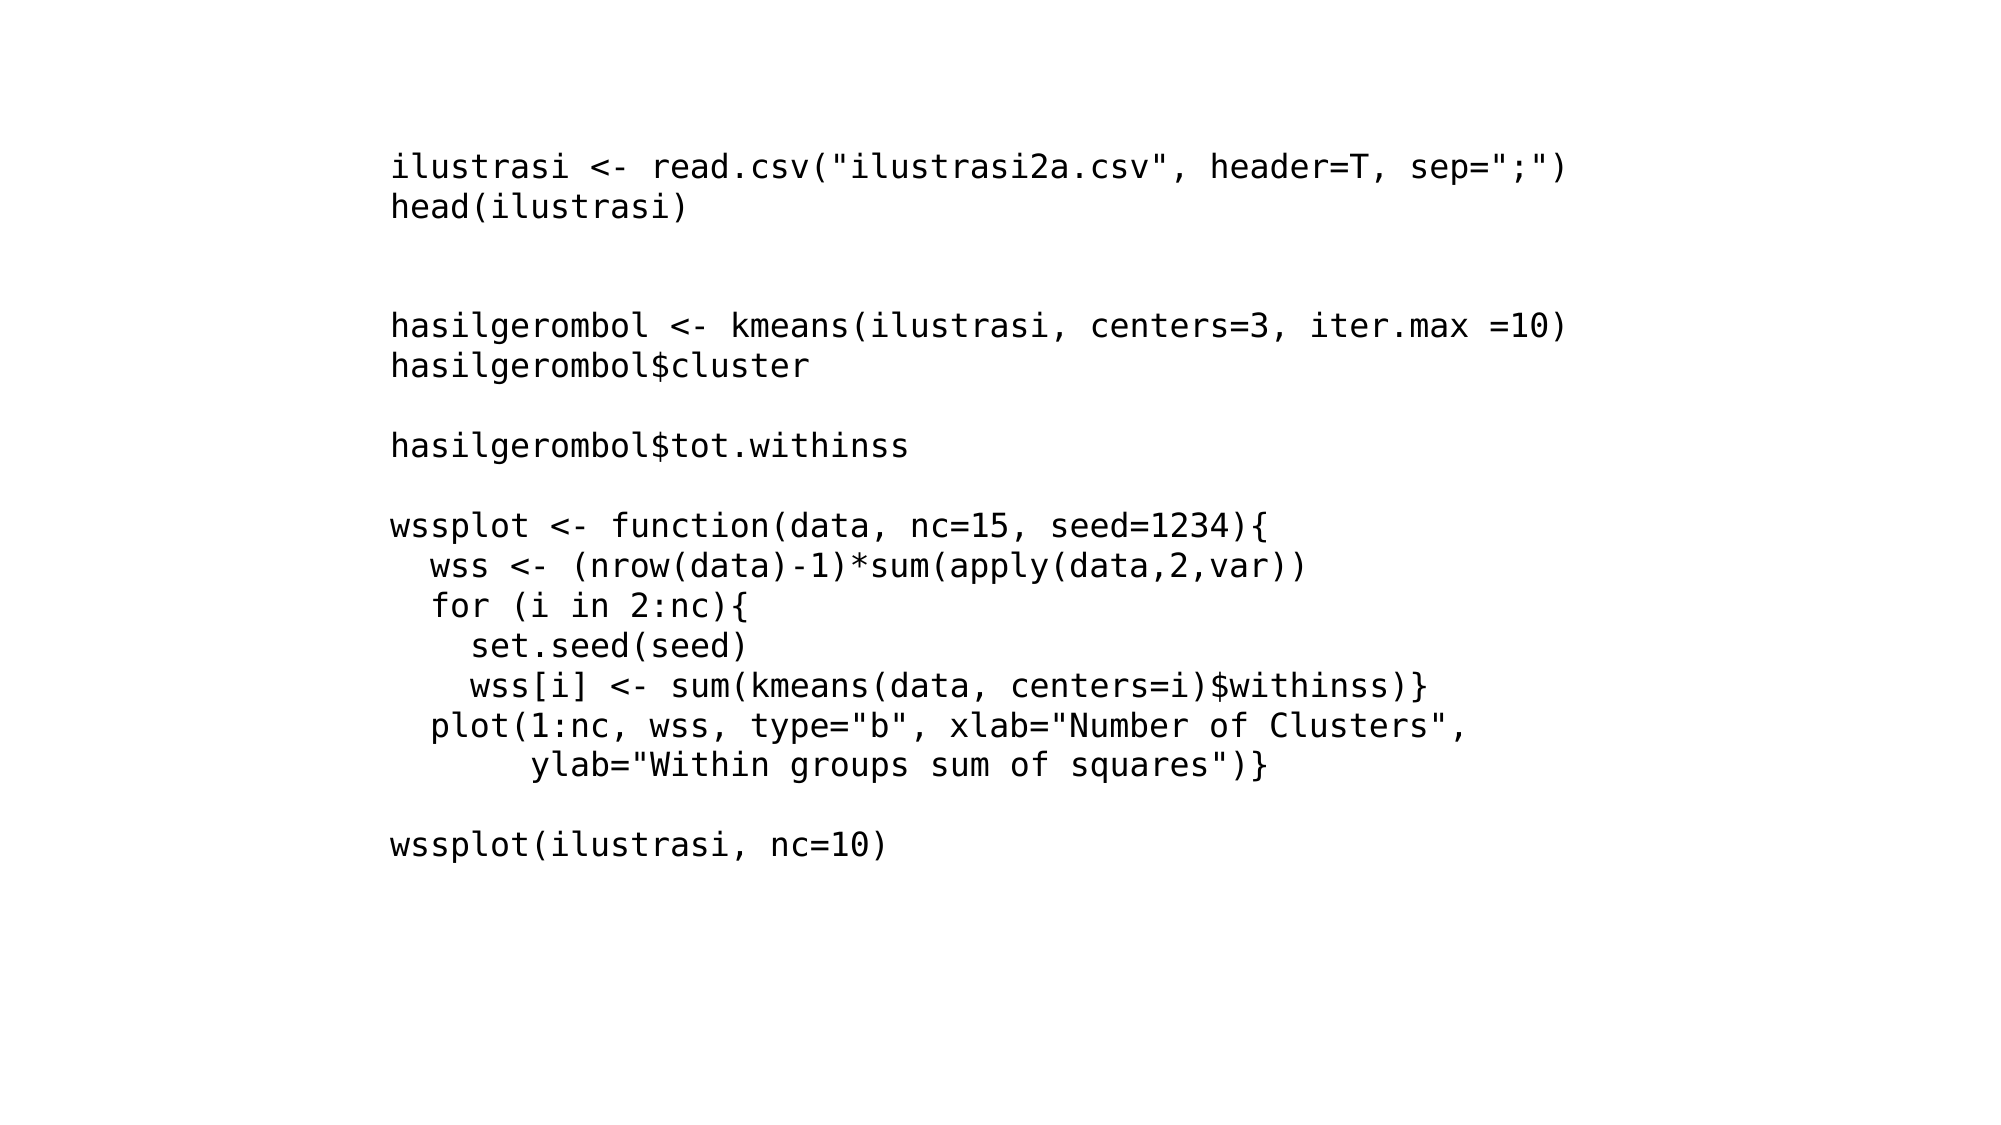

ilustrasi <- read.csv("ilustrasi2a.csv", header=T, sep=";")
head(ilustrasi)

hasilgerombol <- kmeans(ilustrasi, centers=3, iter.max =10)
hasilgerombol$cluster

hasilgerombol$tot.withinss

wssplot <- function(data, nc=15, seed=1234){
  wss <- (nrow(data)-1)*sum(apply(data,2,var))
  for (i in 2:nc){
    set.seed(seed)
    wss[i] <- sum(kmeans(data, centers=i)$withinss)}
  plot(1:nc, wss, type="b", xlab="Number of Clusters",
       ylab="Within groups sum of squares")}

wssplot(ilustrasi, nc=10)